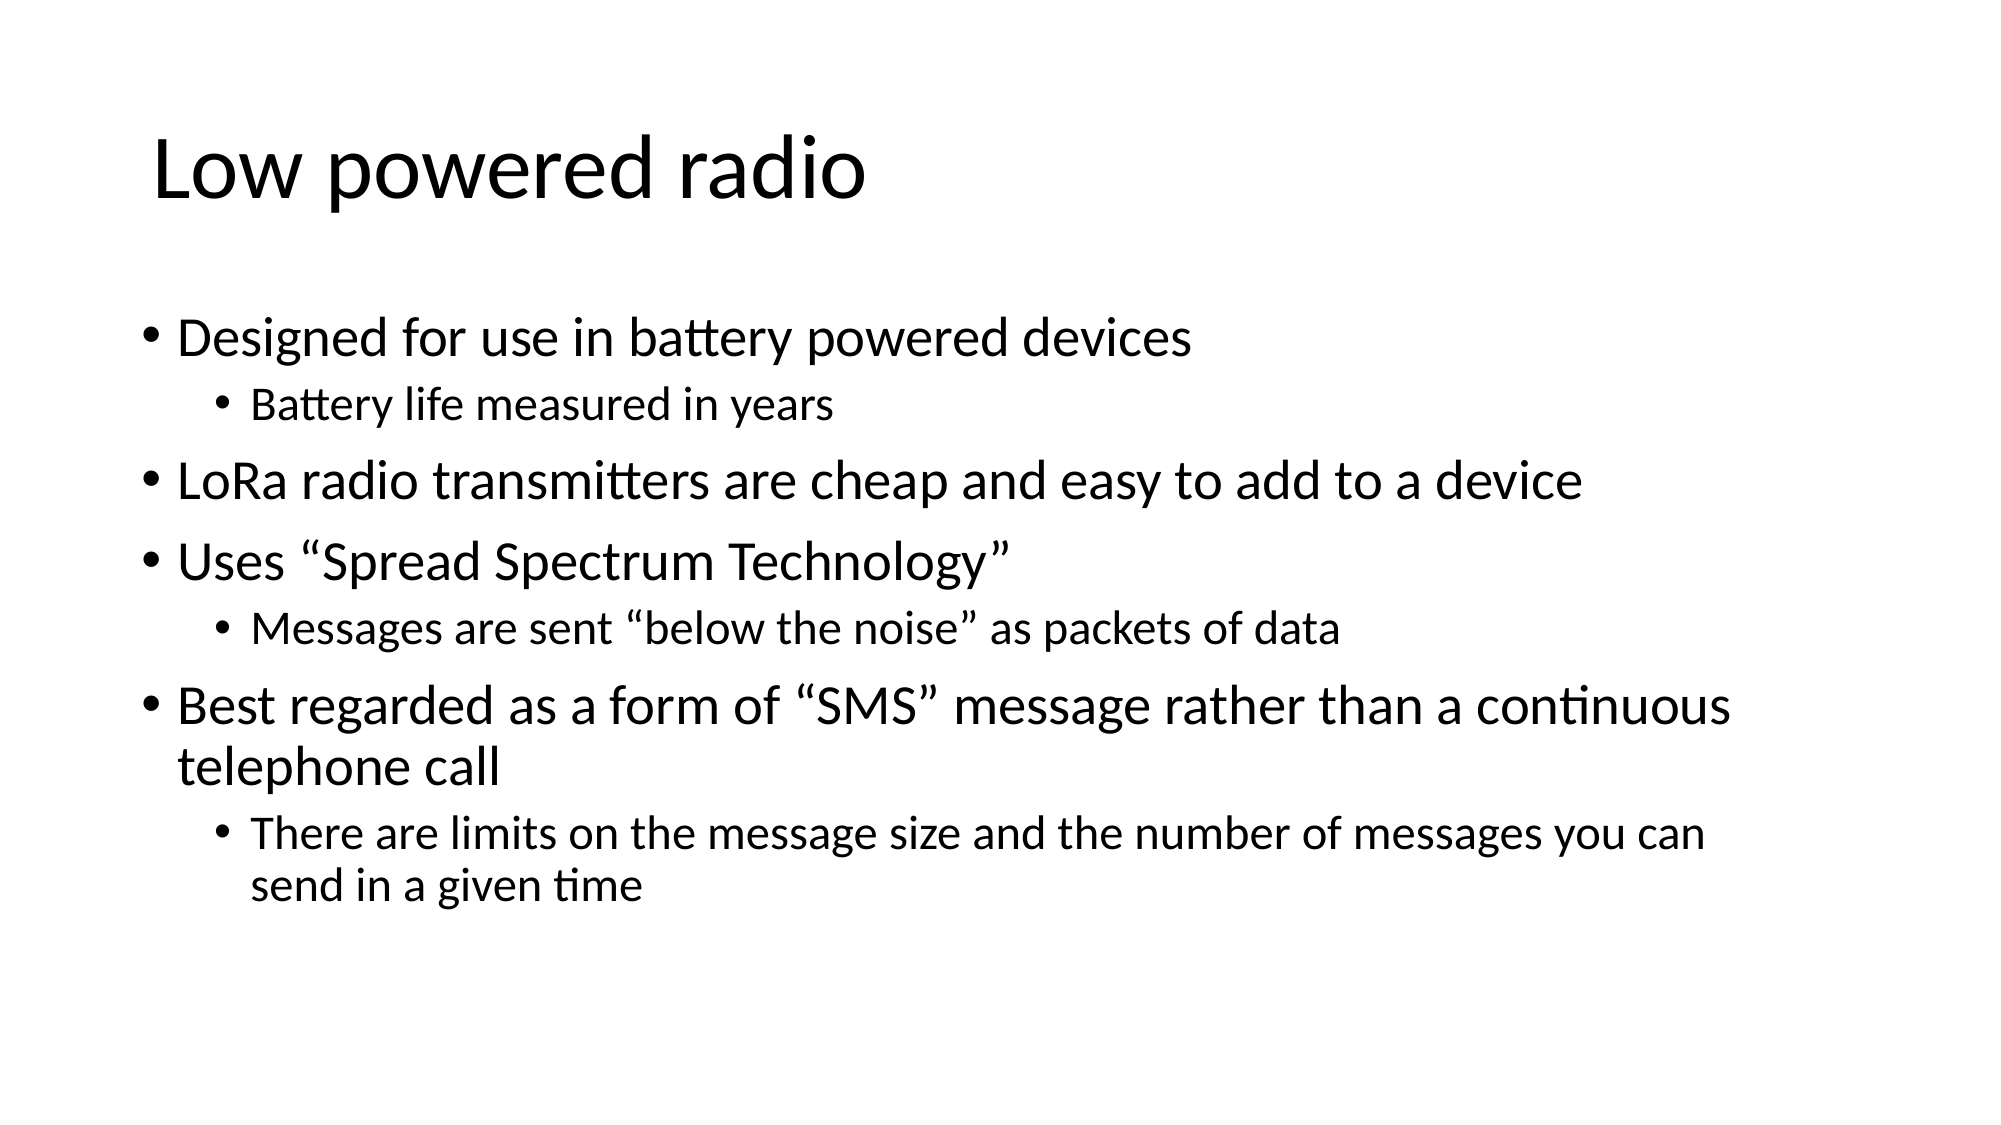

# Low powered radio

Designed for use in battery powered devices
Battery life measured in years
LoRa radio transmitters are cheap and easy to add to a device
Uses “Spread Spectrum Technology”
Messages are sent “below the noise” as packets of data
Best regarded as a form of “SMS” message rather than a continuous telephone call
There are limits on the message size and the number of messages you can send in a given time